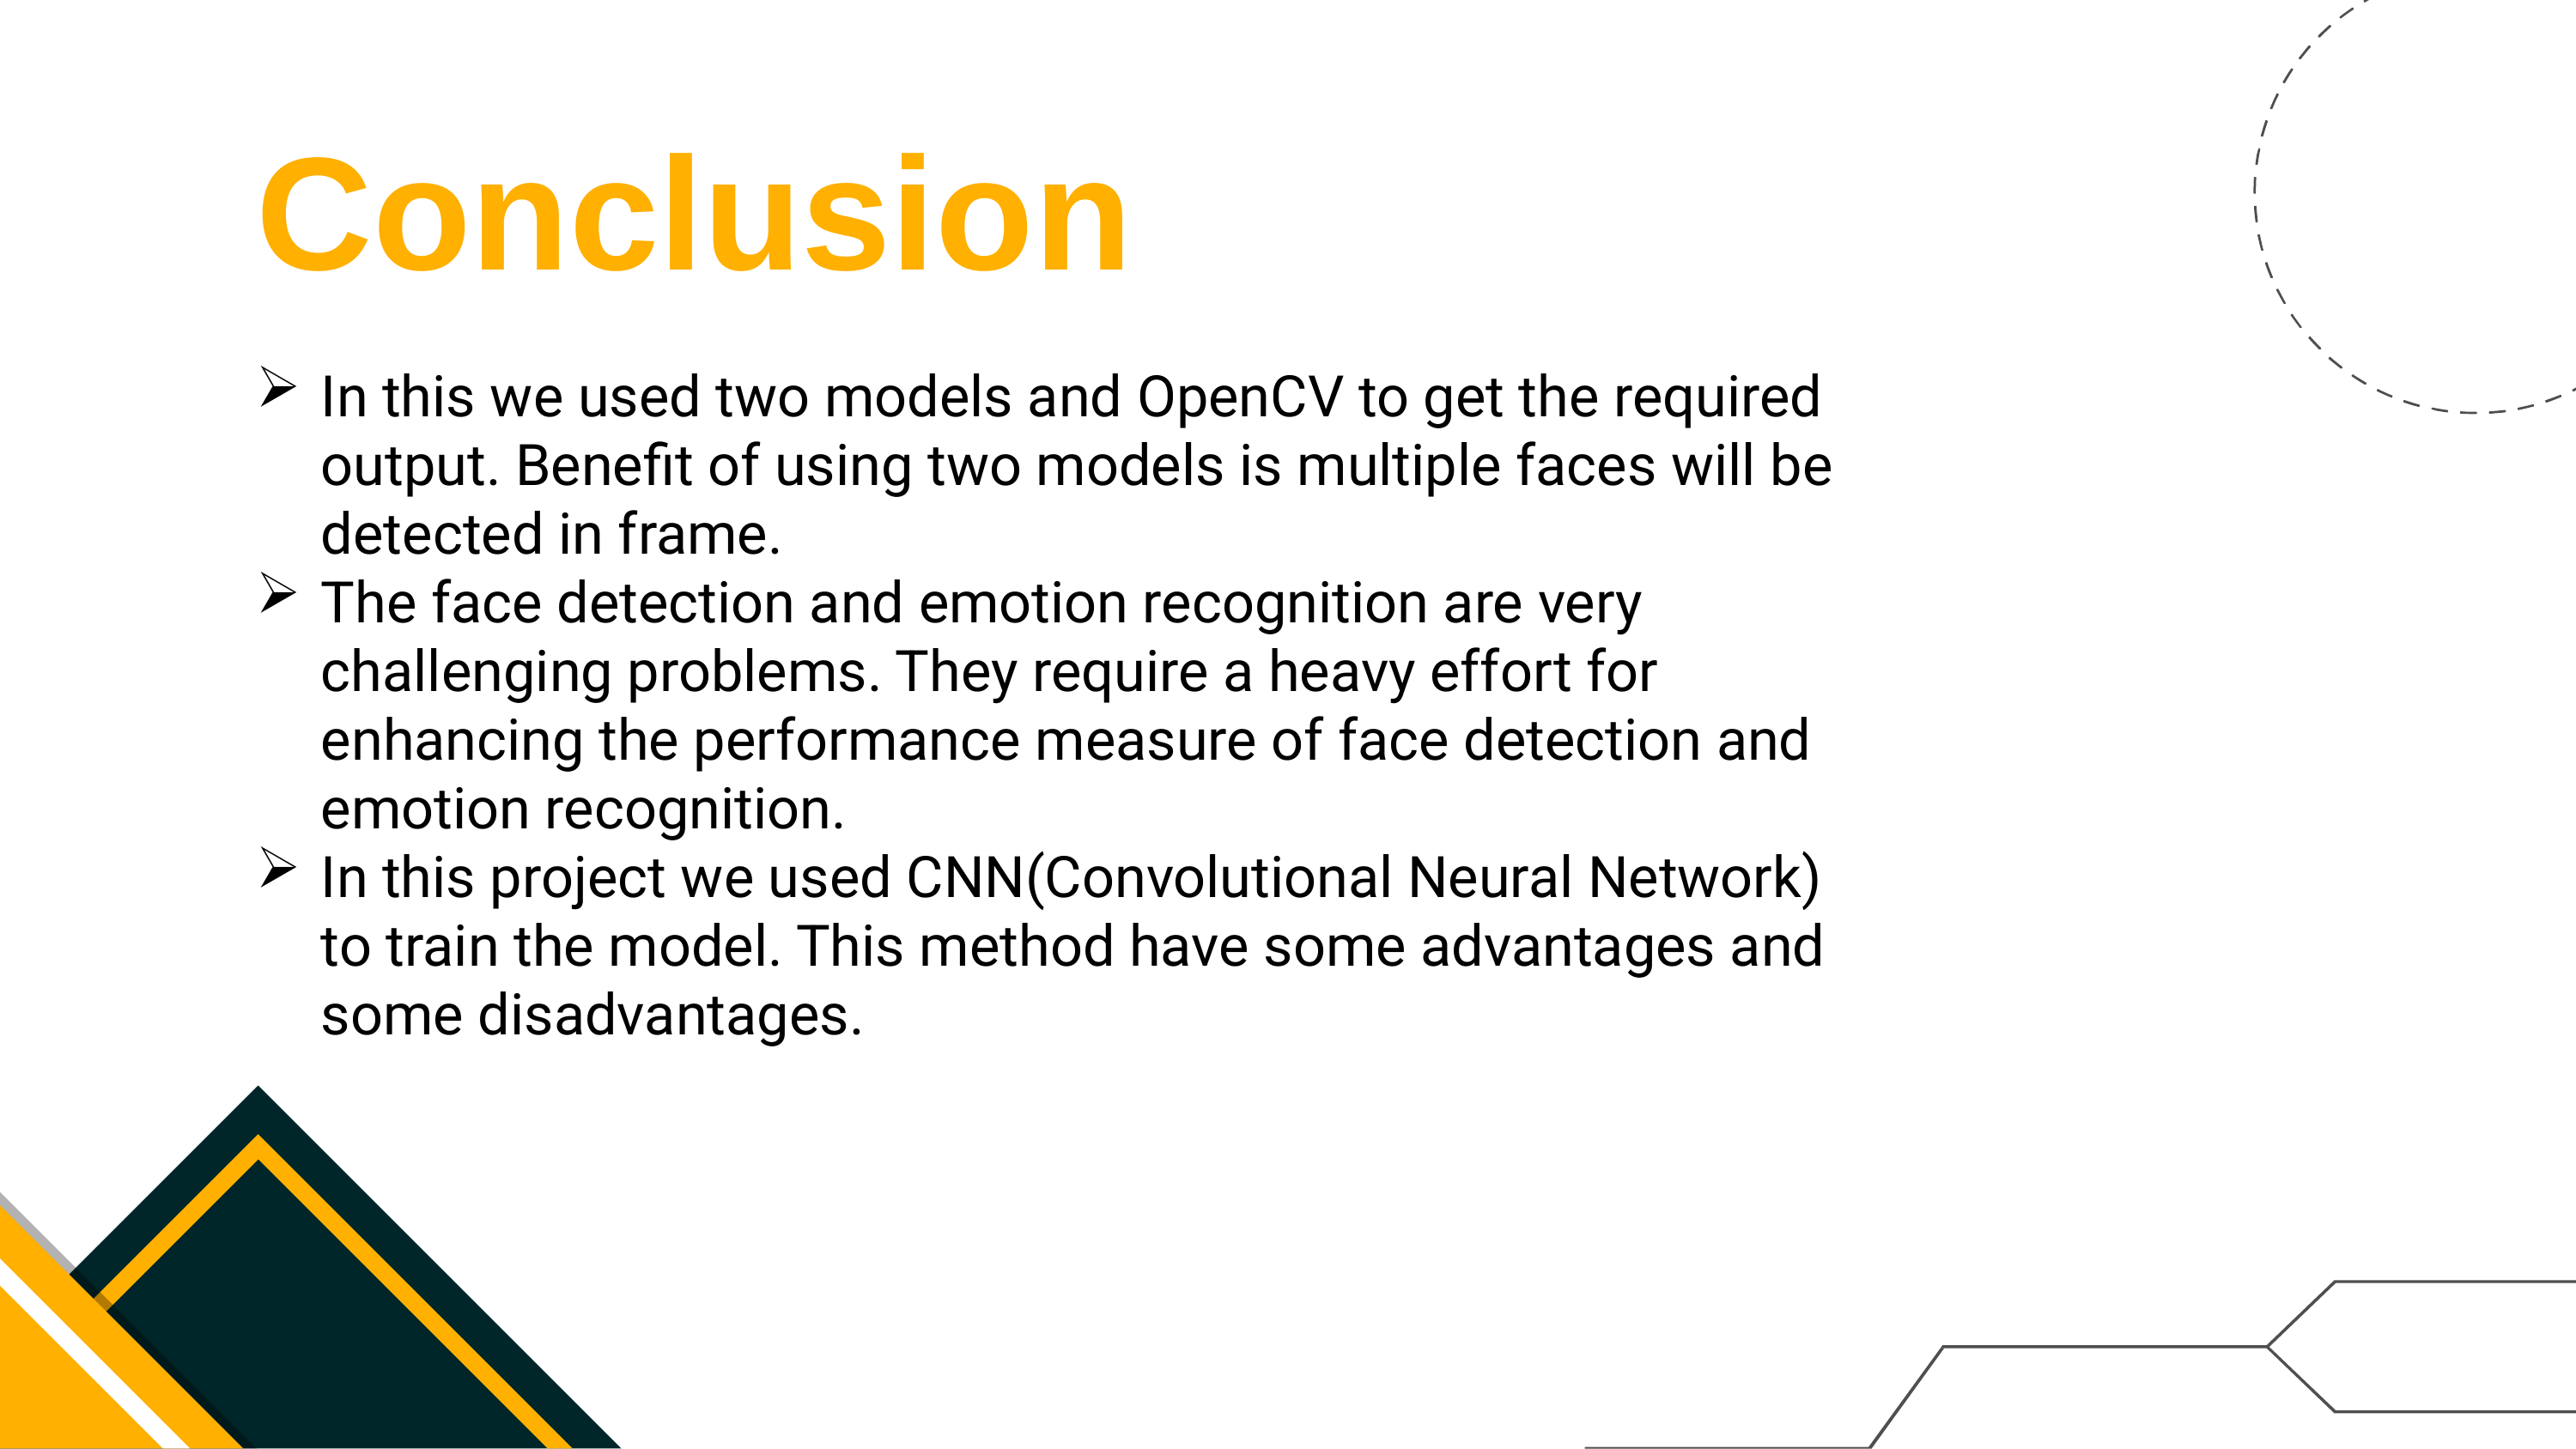

# Conclusion
In this we used two models and OpenCV to get the required output. Benefit of using two models is multiple faces will be detected in frame.
The face detection and emotion recognition are very challenging problems. They require a heavy effort for enhancing the performance measure of face detection and emotion recognition.
In this project we used CNN(Convolutional Neural Network) to train the model. This method have some advantages and some disadvantages.